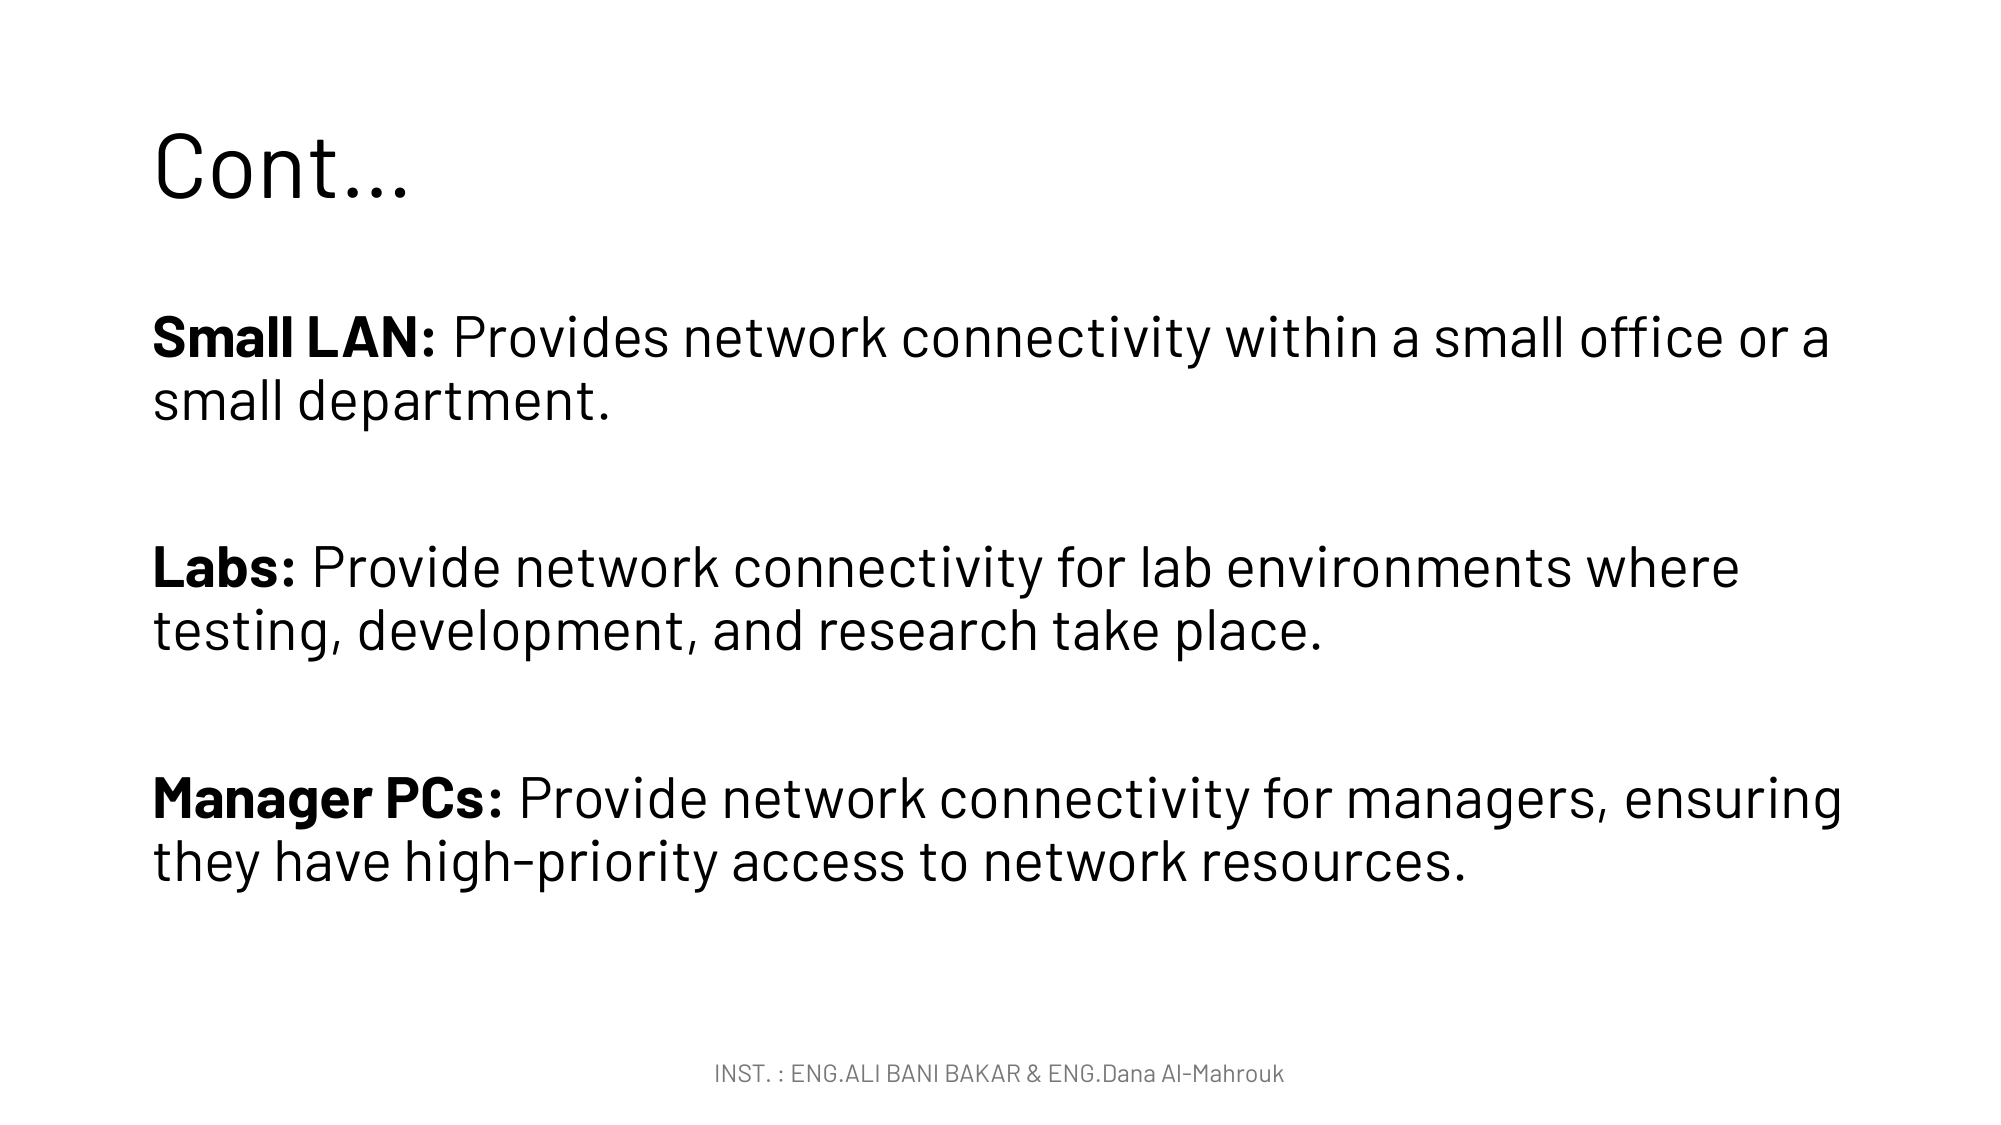

# Cont…
Small LAN: Provides network connectivity within a small office or a small department.

Labs: Provide network connectivity for lab environments where testing, development, and research take place.

Manager PCs: Provide network connectivity for managers, ensuring they have high-priority access to network resources.

INST. : ENG.ALI BANI BAKAR & ENG.Dana Al-Mahrouk